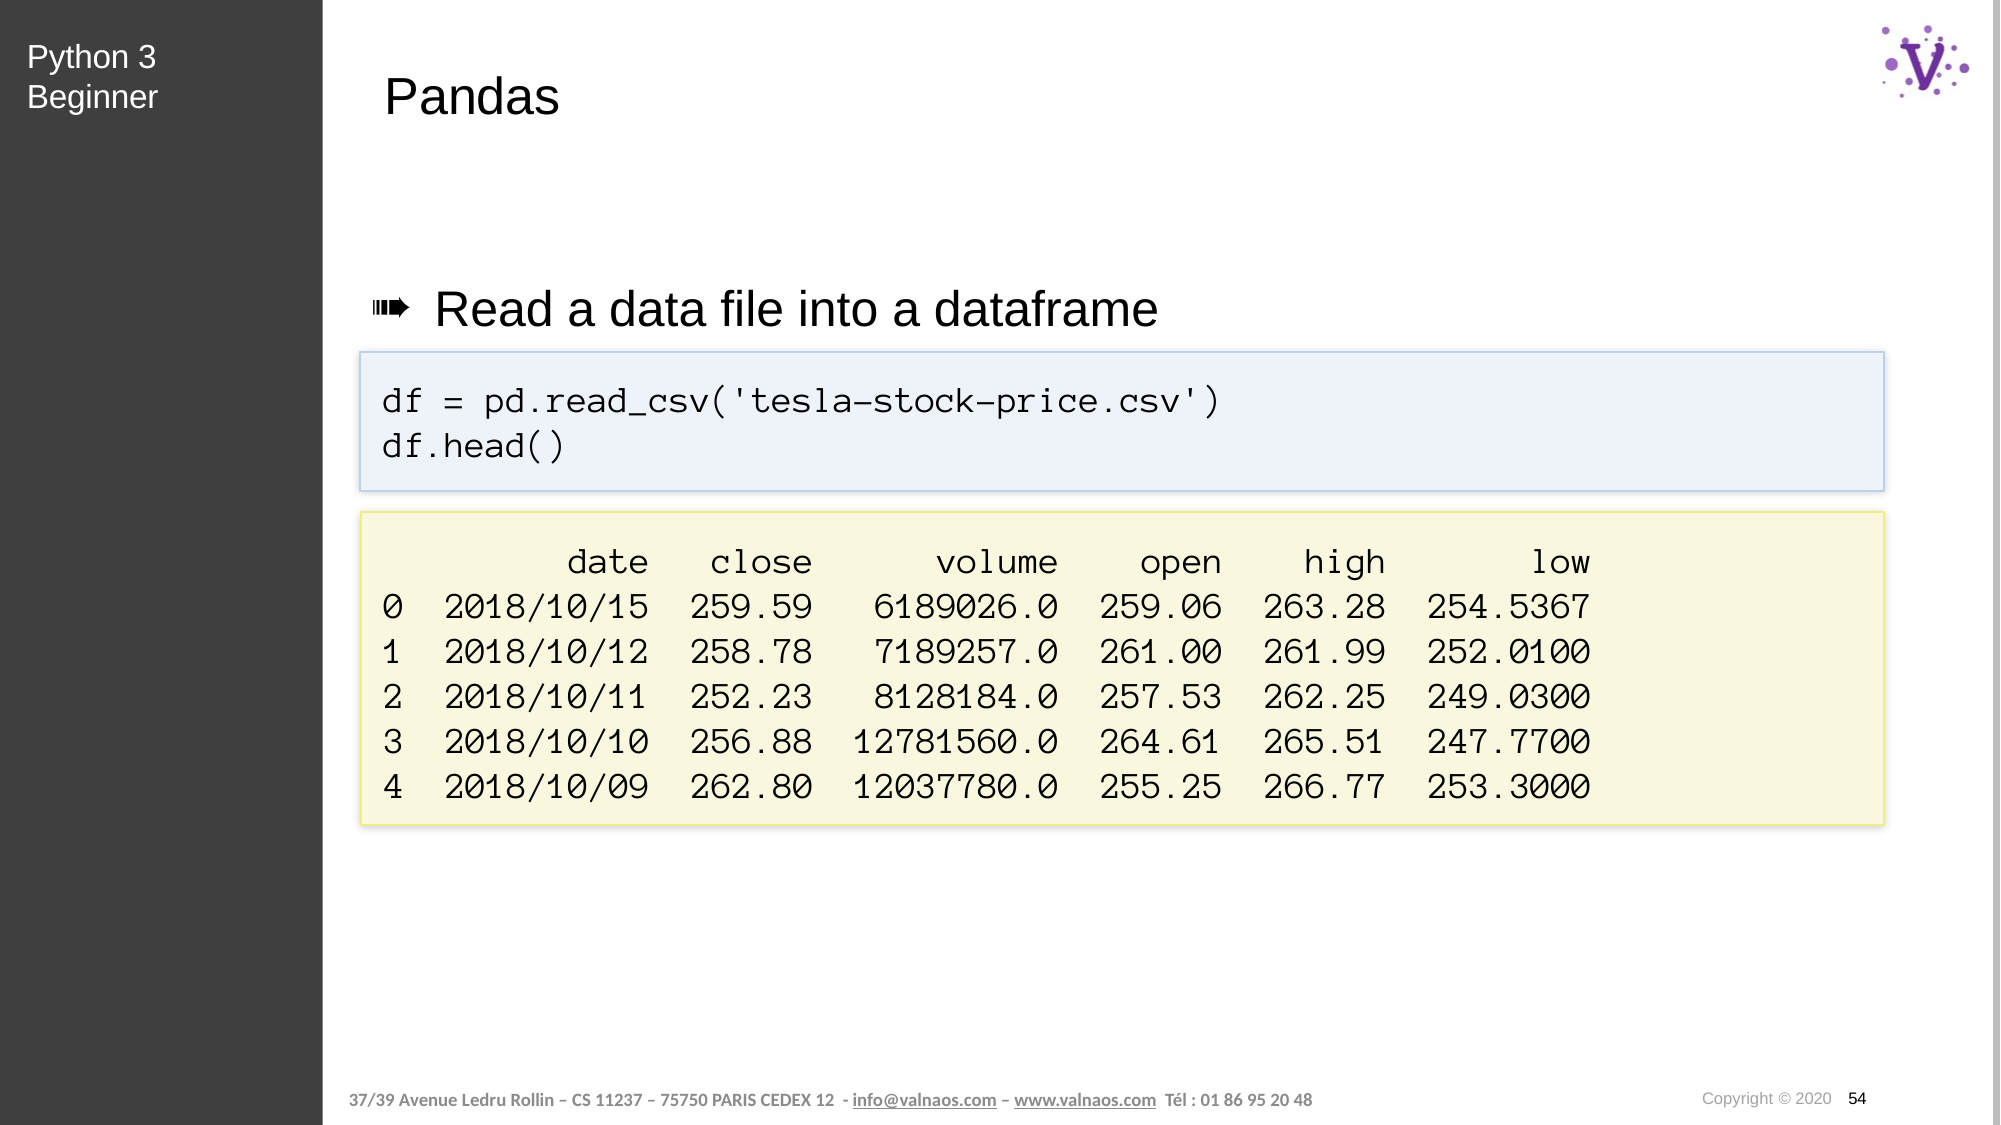

Python 3 Beginner
# Pandas
Read a data file into a dataframe
df = pd.read_csv('tesla-stock-price.csv')
df.head()
         date   close      volume    open    high       low
0  2018/10/15  259.59   6189026.0  259.06  263.28  254.5367
1  2018/10/12  258.78   7189257.0  261.00  261.99  252.0100
2  2018/10/11  252.23   8128184.0  257.53  262.25  249.0300
3  2018/10/10  256.88  12781560.0  264.61  265.51  247.7700
4  2018/10/09  262.80  12037780.0  255.25  266.77  253.3000
Copyright © 2020   54